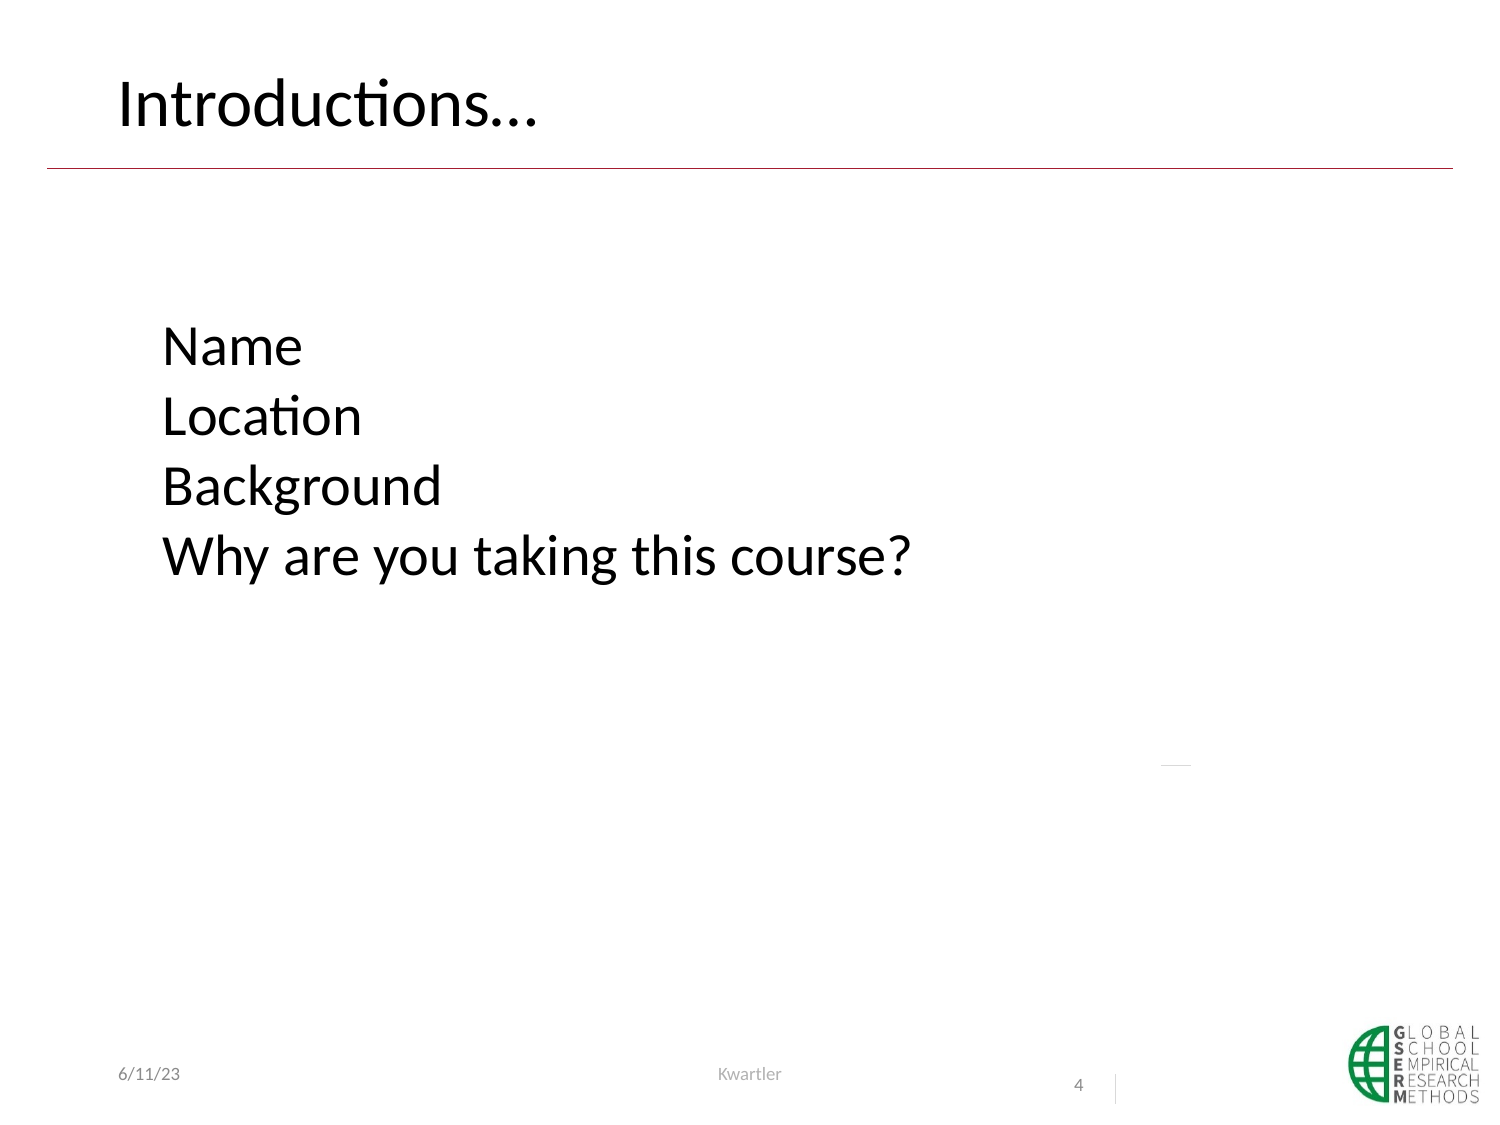

# Introductions…
Name
Location
Background
Why are you taking this course?
6/11/23
Kwartler
4